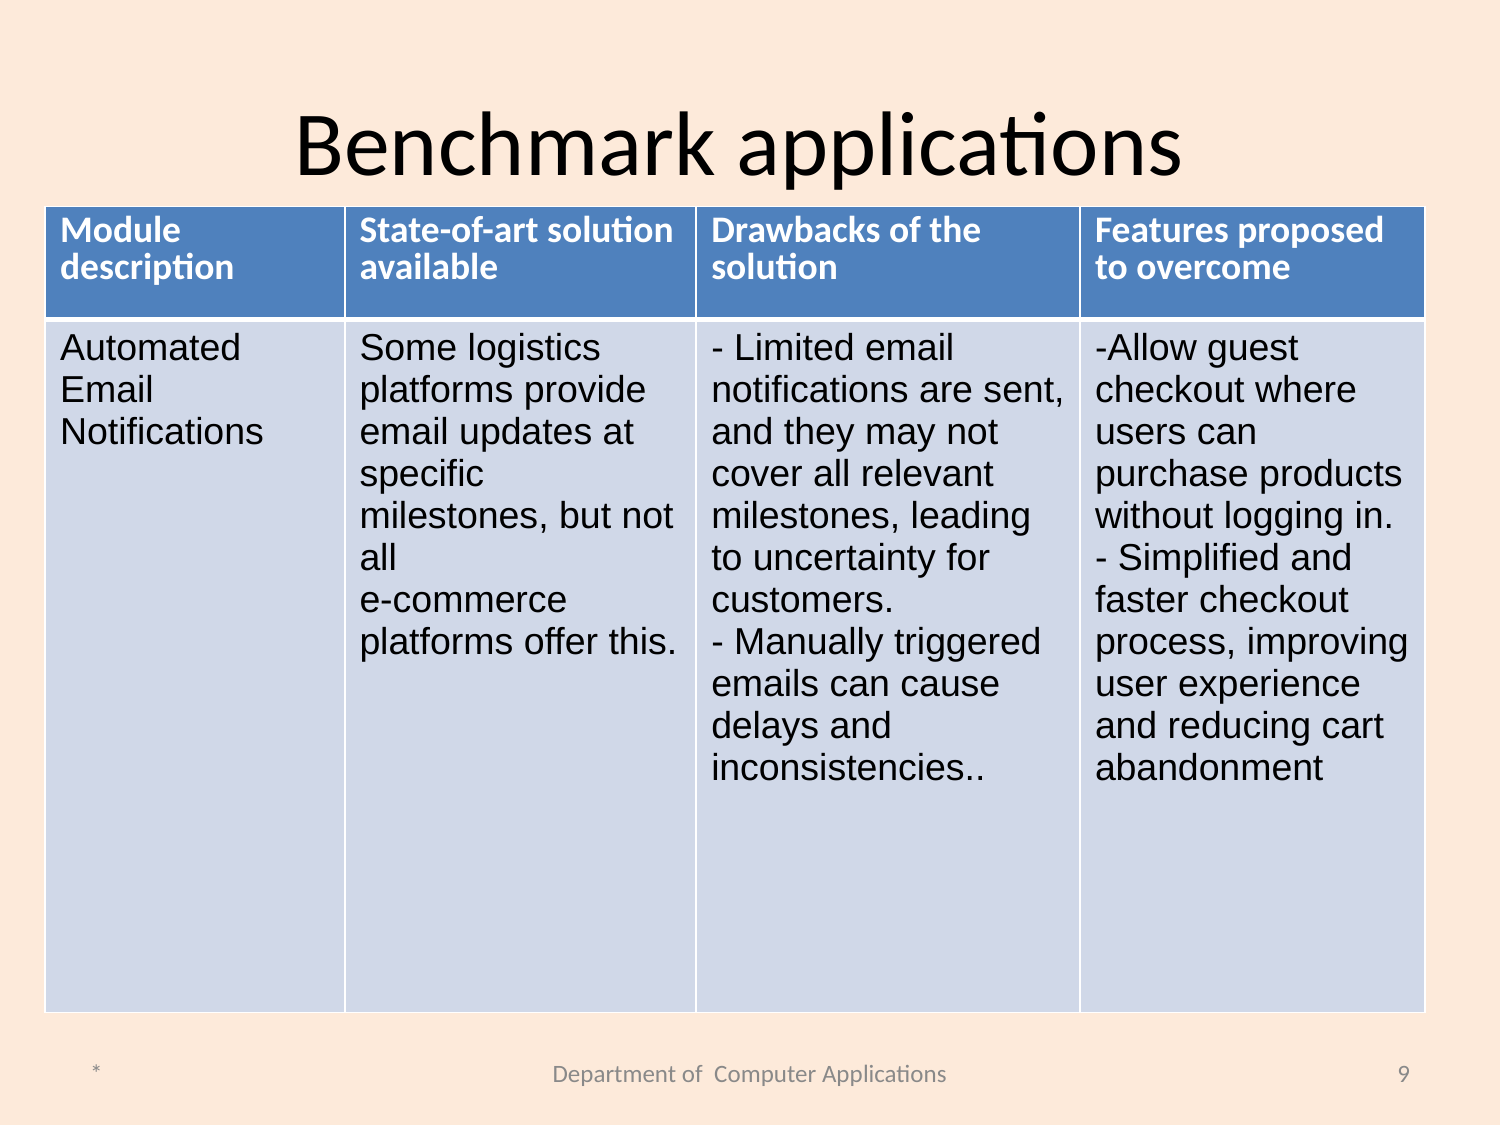

# Benchmark applications
| Module description | State-of-art solution available | Drawbacks of the solution | Features proposed to overcome |
| --- | --- | --- | --- |
| Automated Email Notifications | Some logistics platforms provide email updates at specific milestones, but not all e-commerce platforms offer this. | - Limited email notifications are sent, and they may not cover all relevant milestones, leading to uncertainty for customers. - Manually triggered emails can cause delays and inconsistencies.. | -Allow guest checkout where users can purchase products without logging in. - Simplified and faster checkout process, improving user experience and reducing cart abandonment |
*
Department of  Computer Applications
9